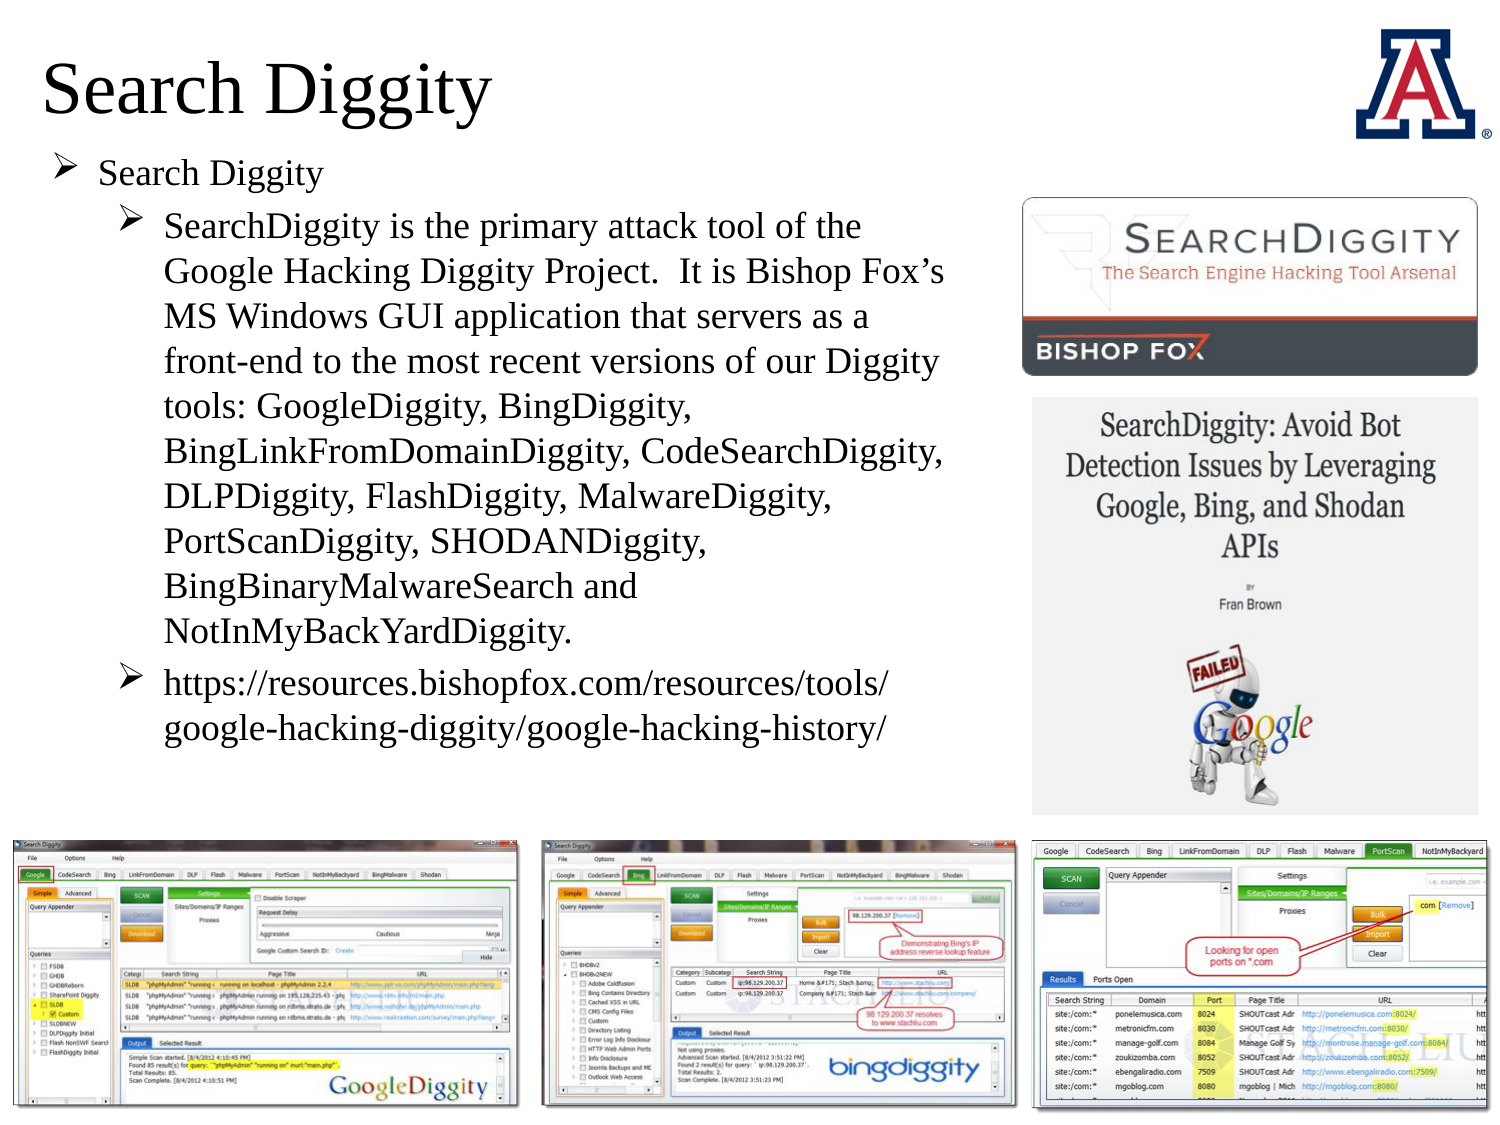

# Search Diggity
Search Diggity
SearchDiggity is the primary attack tool of the Google Hacking Diggity Project.  It is Bishop Fox’s MS Windows GUI application that servers as a front-end to the most recent versions of our Diggity tools: GoogleDiggity, BingDiggity, BingLinkFromDomainDiggity, CodeSearchDiggity, DLPDiggity, FlashDiggity, MalwareDiggity, PortScanDiggity, SHODANDiggity, BingBinaryMalwareSearch and NotInMyBackYardDiggity.
https://resources.bishopfox.com/resources/tools/google-hacking-diggity/google-hacking-history/